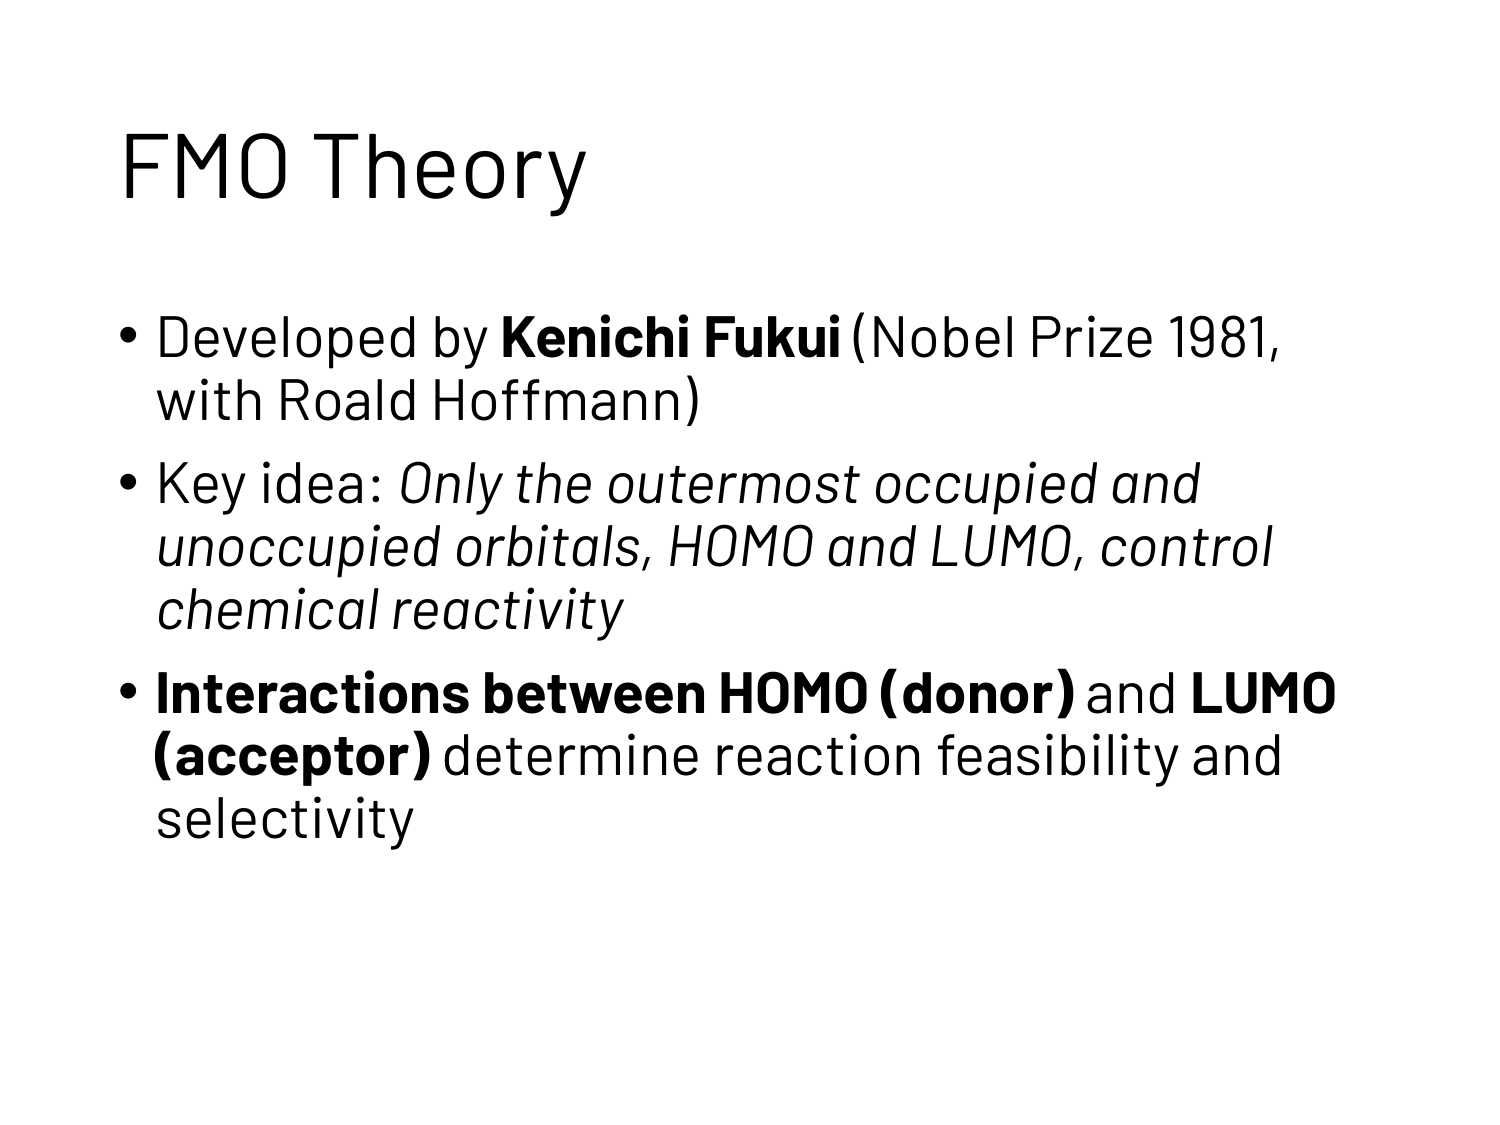

# FMO Theory
Developed by Kenichi Fukui (Nobel Prize 1981, with Roald Hoffmann)
Key idea: Only the outermost occupied and unoccupied orbitals, HOMO and LUMO, control chemical reactivity
Interactions between HOMO (donor) and LUMO (acceptor) determine reaction feasibility and selectivity